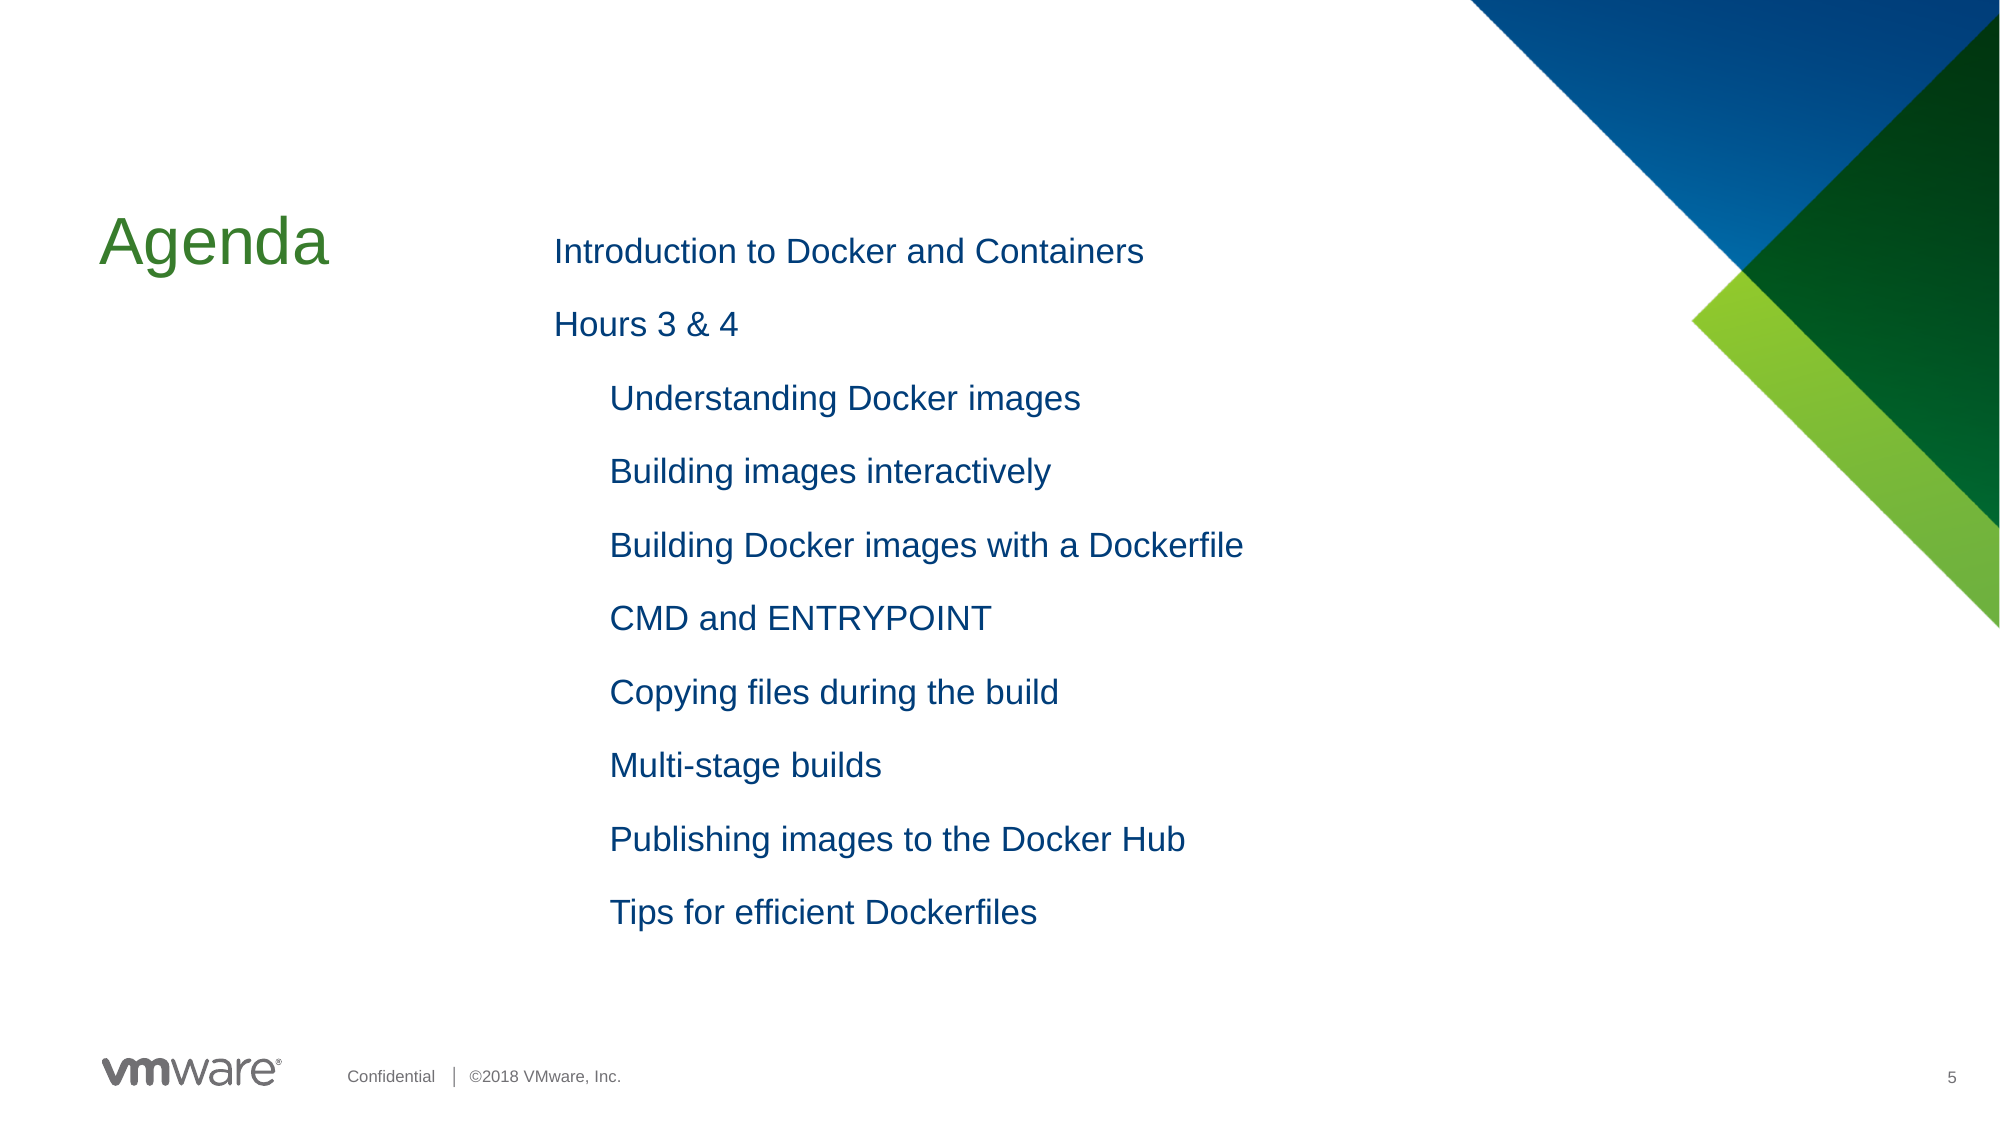

Introduction to Docker and Containers
Hours 3 & 4
Understanding Docker images
Building images interactively
Building Docker images with a Dockerfile
CMD and ENTRYPOINT
Copying files during the build
Multi-stage builds
Publishing images to the Docker Hub
Tips for efficient Dockerfiles